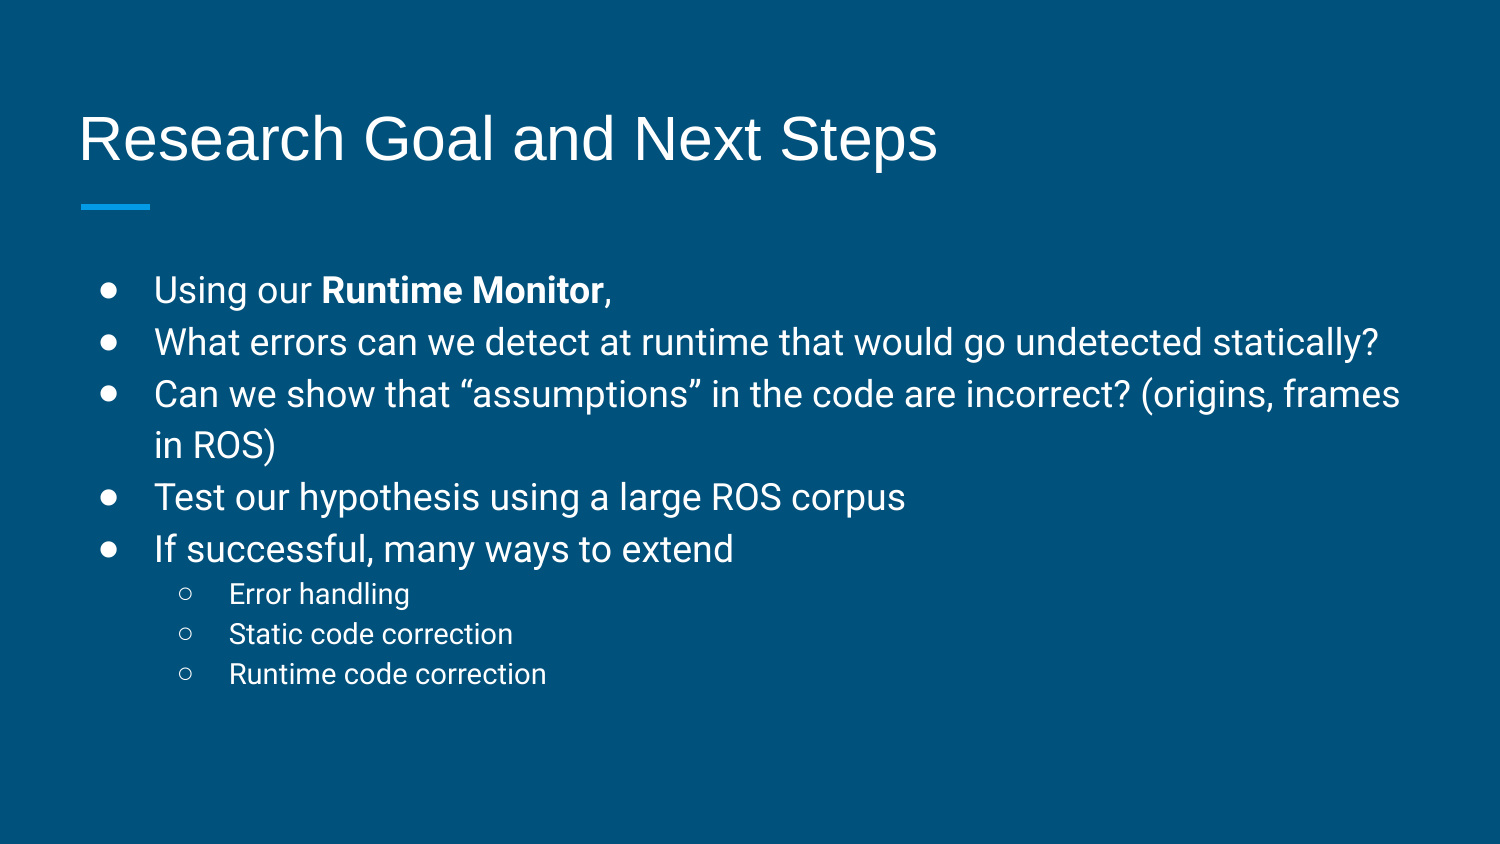

# Research Goal and Next Steps
Using our Runtime Monitor,
What errors can we detect at runtime that would go undetected statically?
Can we show that “assumptions” in the code are incorrect? (origins, frames in ROS)
Test our hypothesis using a large ROS corpus
If successful, many ways to extend
Error handling
Static code correction
Runtime code correction